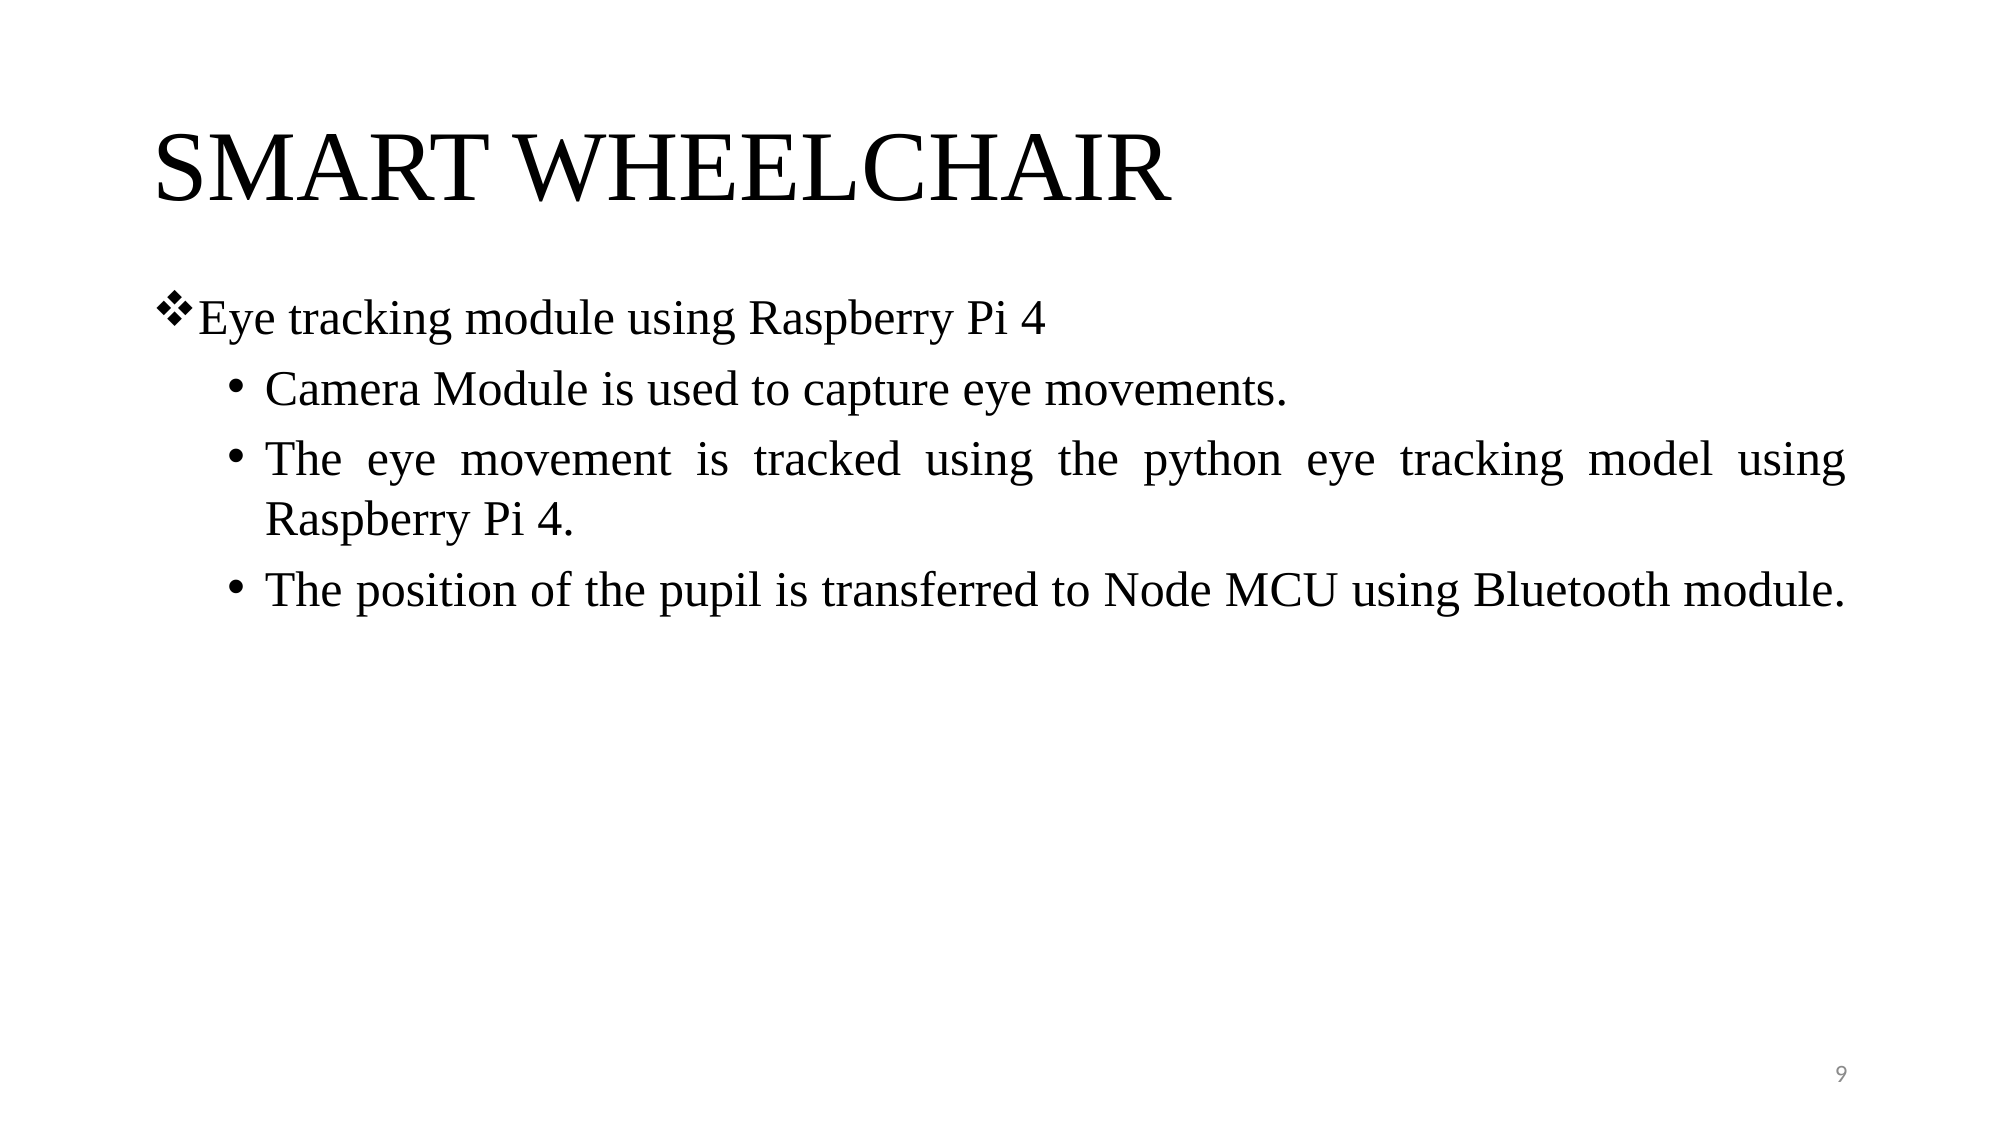

# SMART WHEELCHAIR
Eye tracking module using Raspberry Pi 4
Camera Module is used to capture eye movements.
The eye movement is tracked using the python eye tracking model using Raspberry Pi 4.
The position of the pupil is transferred to Node MCU using Bluetooth module.
9